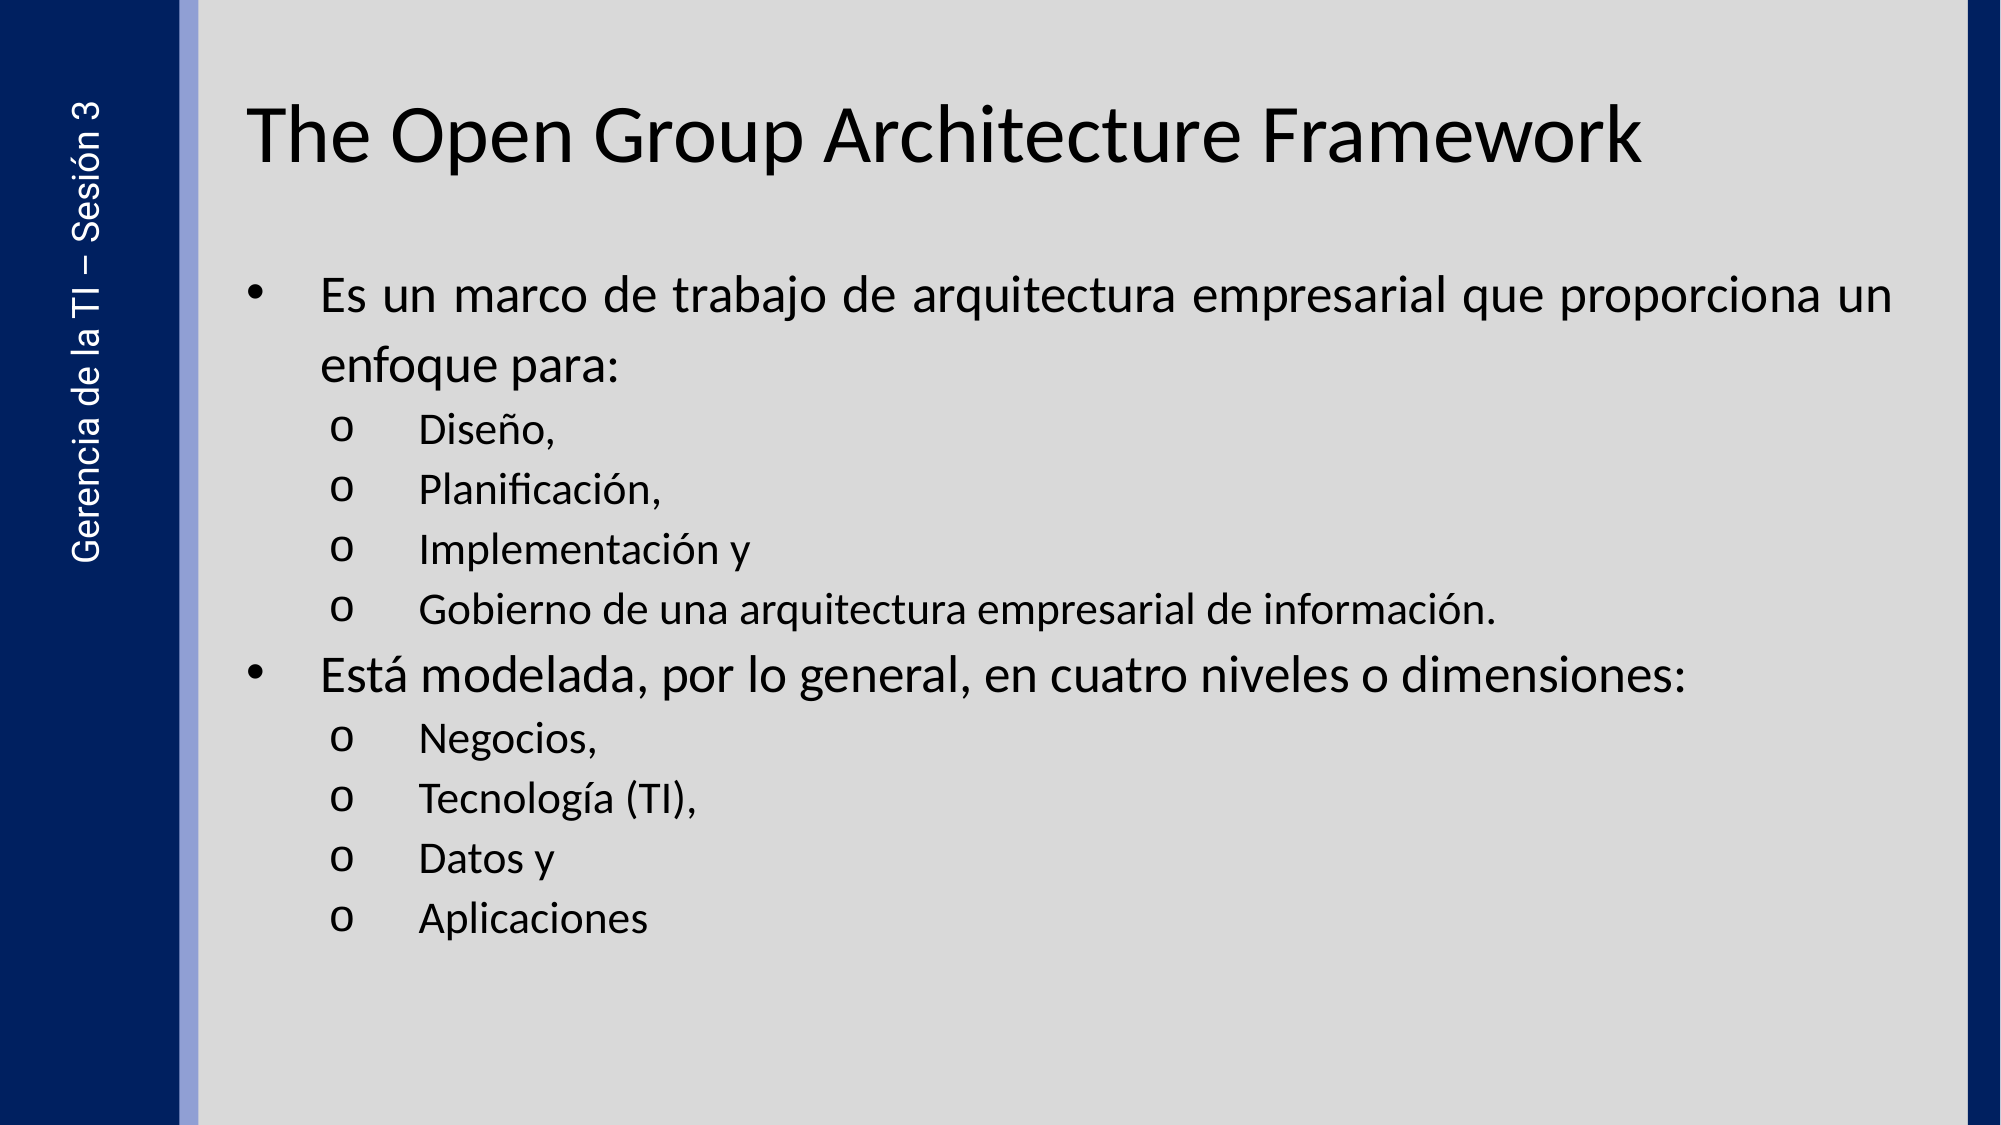

The Open Group Architecture Framework
Es un marco de trabajo de arquitectura empresarial que proporciona un enfoque para:
Diseño,
Planificación,
Implementación y
Gobierno de una arquitectura empresarial de información.
Está modelada, por lo general, en cuatro niveles o dimensiones:
Negocios,
Tecnología (TI),
Datos y
Aplicaciones
Gerencia de la TI – Sesión 3